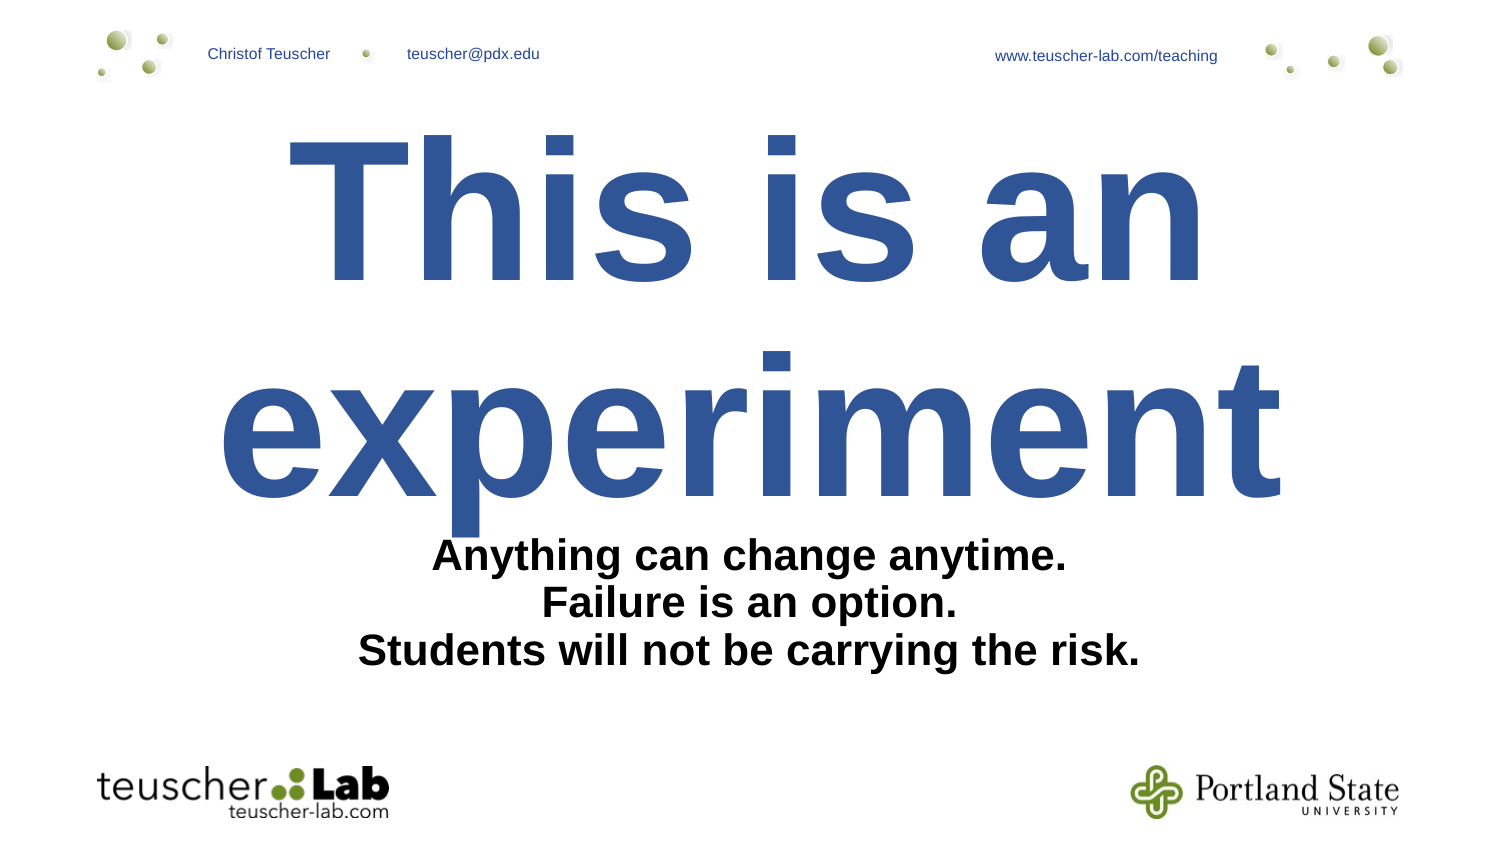

This is an experiment
Anything can change anytime.
Failure is an option.
Students will not be carrying the risk.